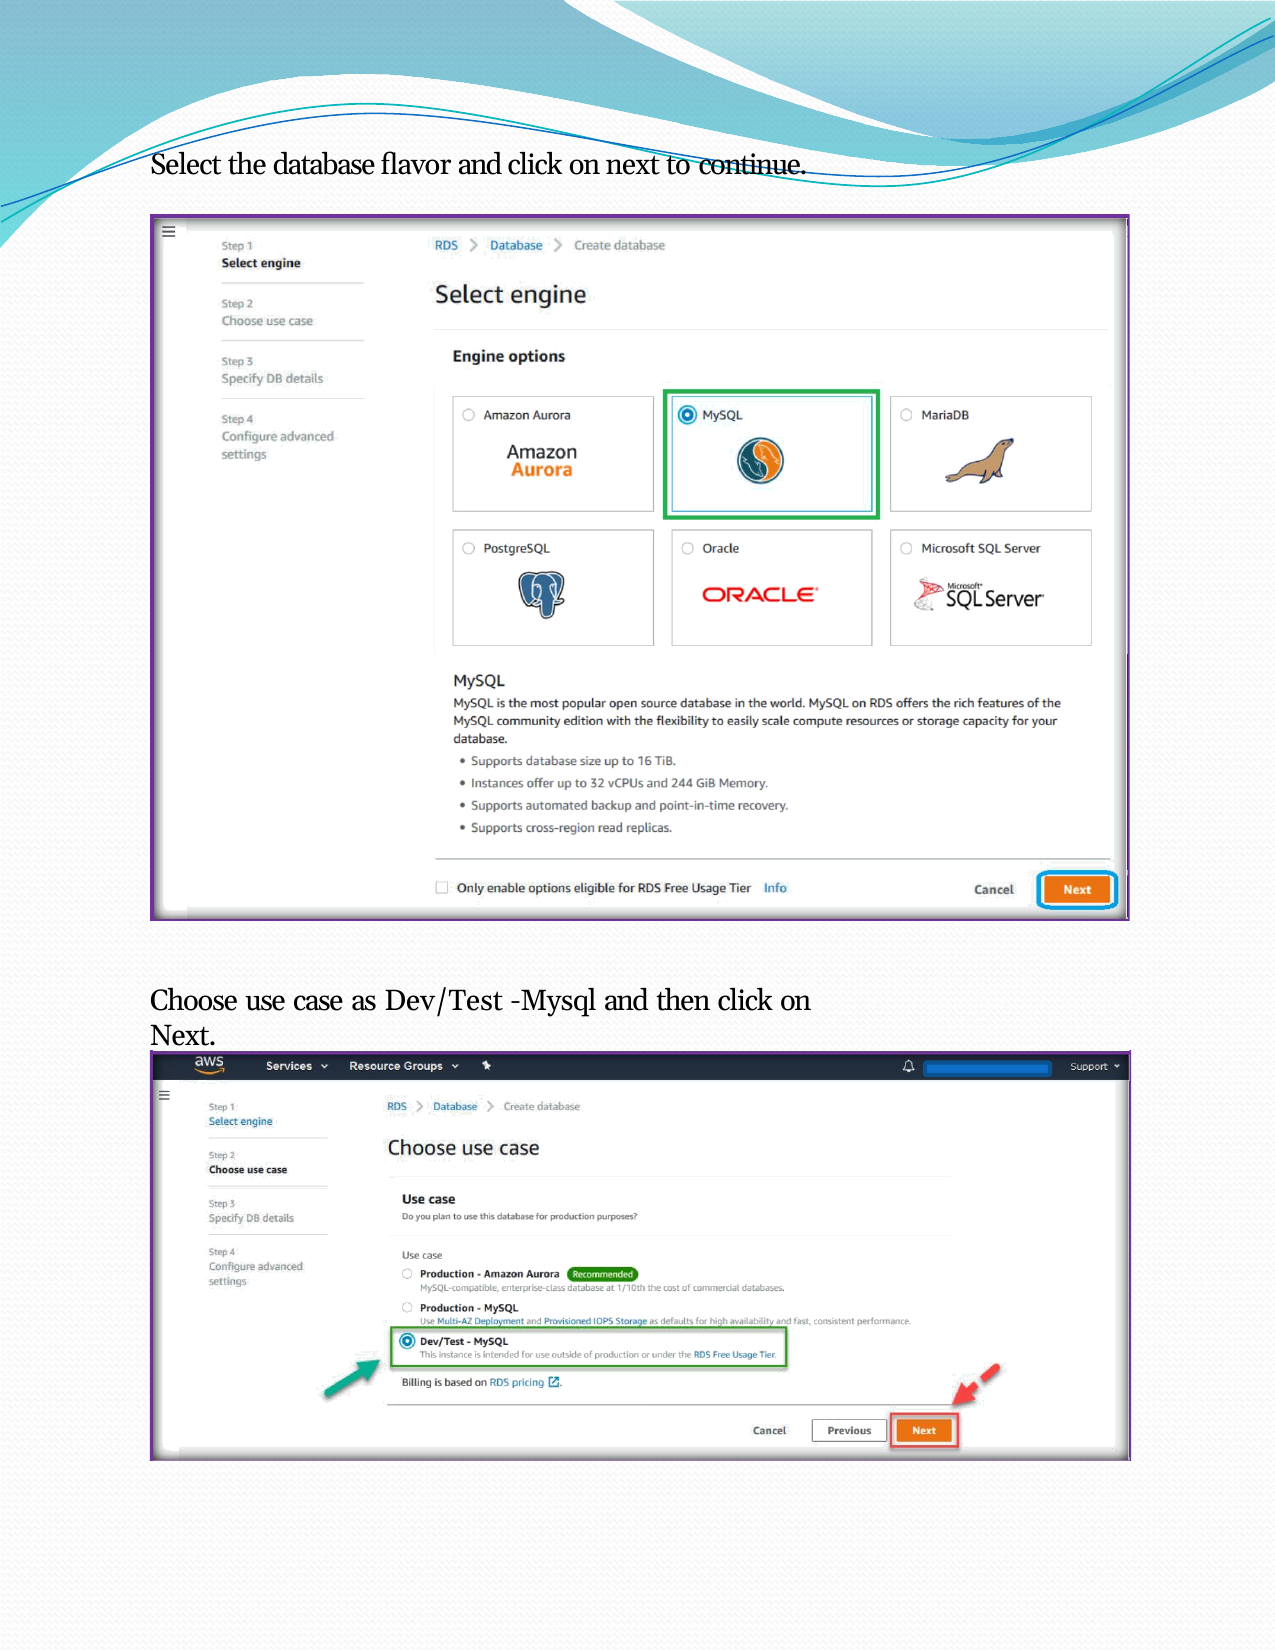

Select the database flavor and click on next to continue.

Choose use case as Dev/Test -Mysql and then click on Next.